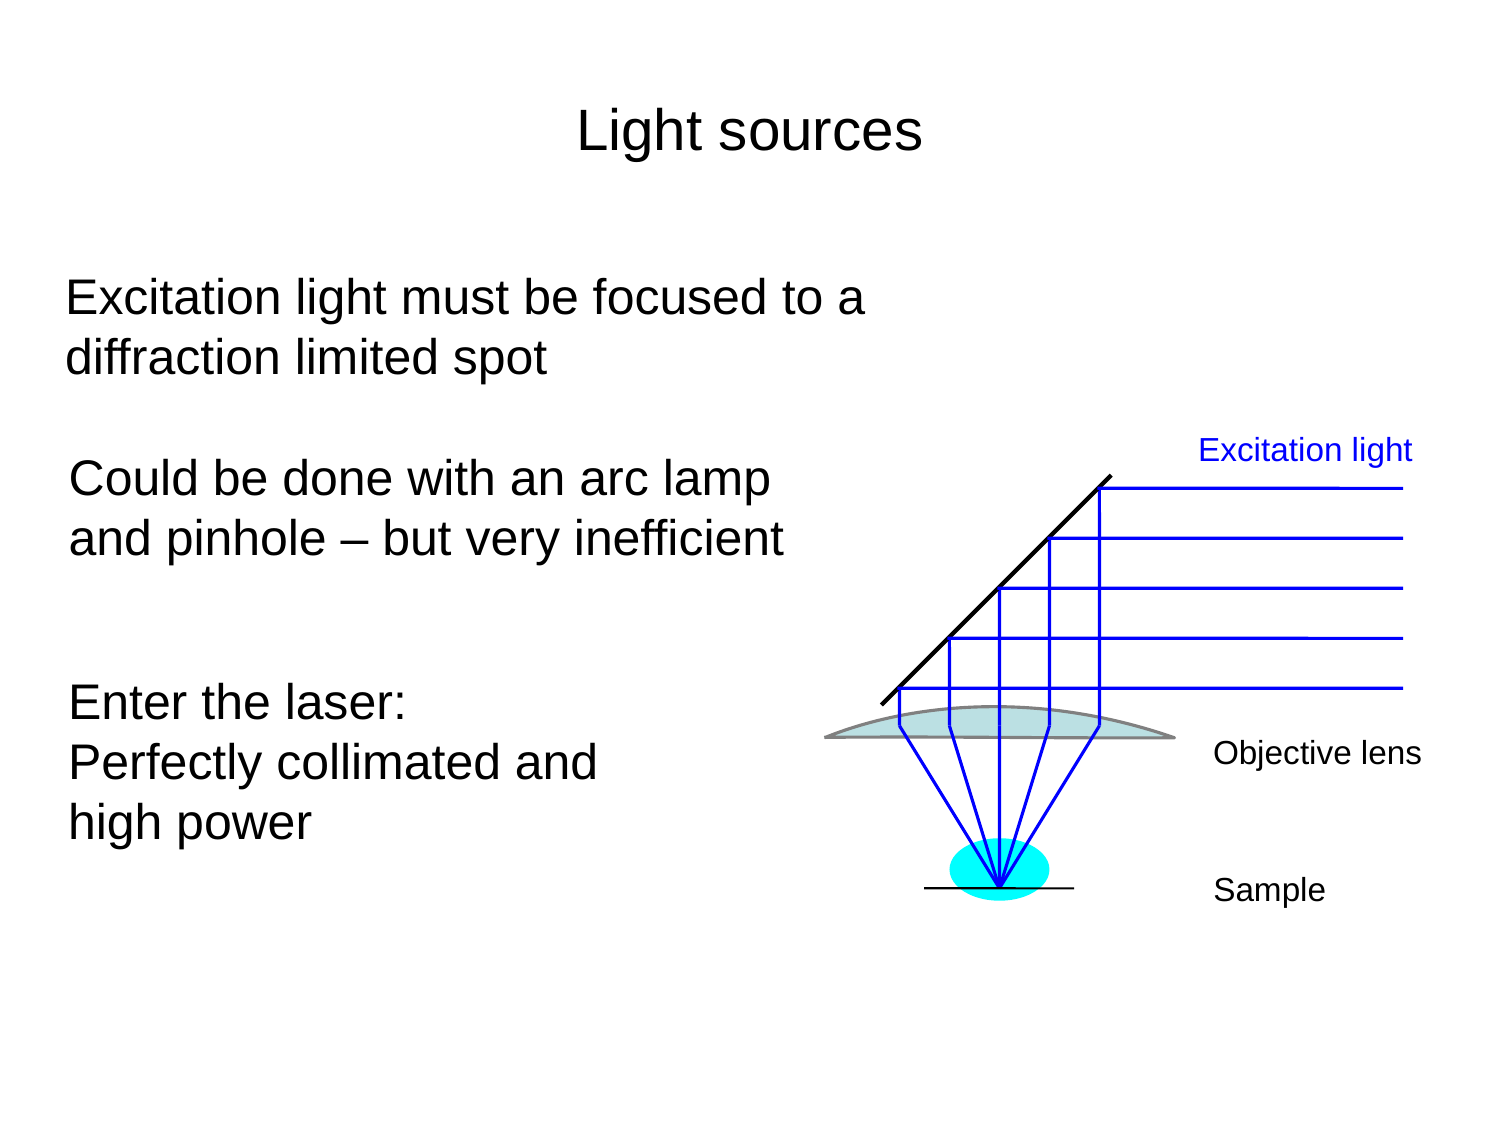

# Light sources
Excitation light must be focused to a
diffraction limited spot
Excitation light
Could be done with an arc lamp
and pinhole – but very inefficient

Enter the laser:
Perfectly collimated and
high power

Objective lens

Sample